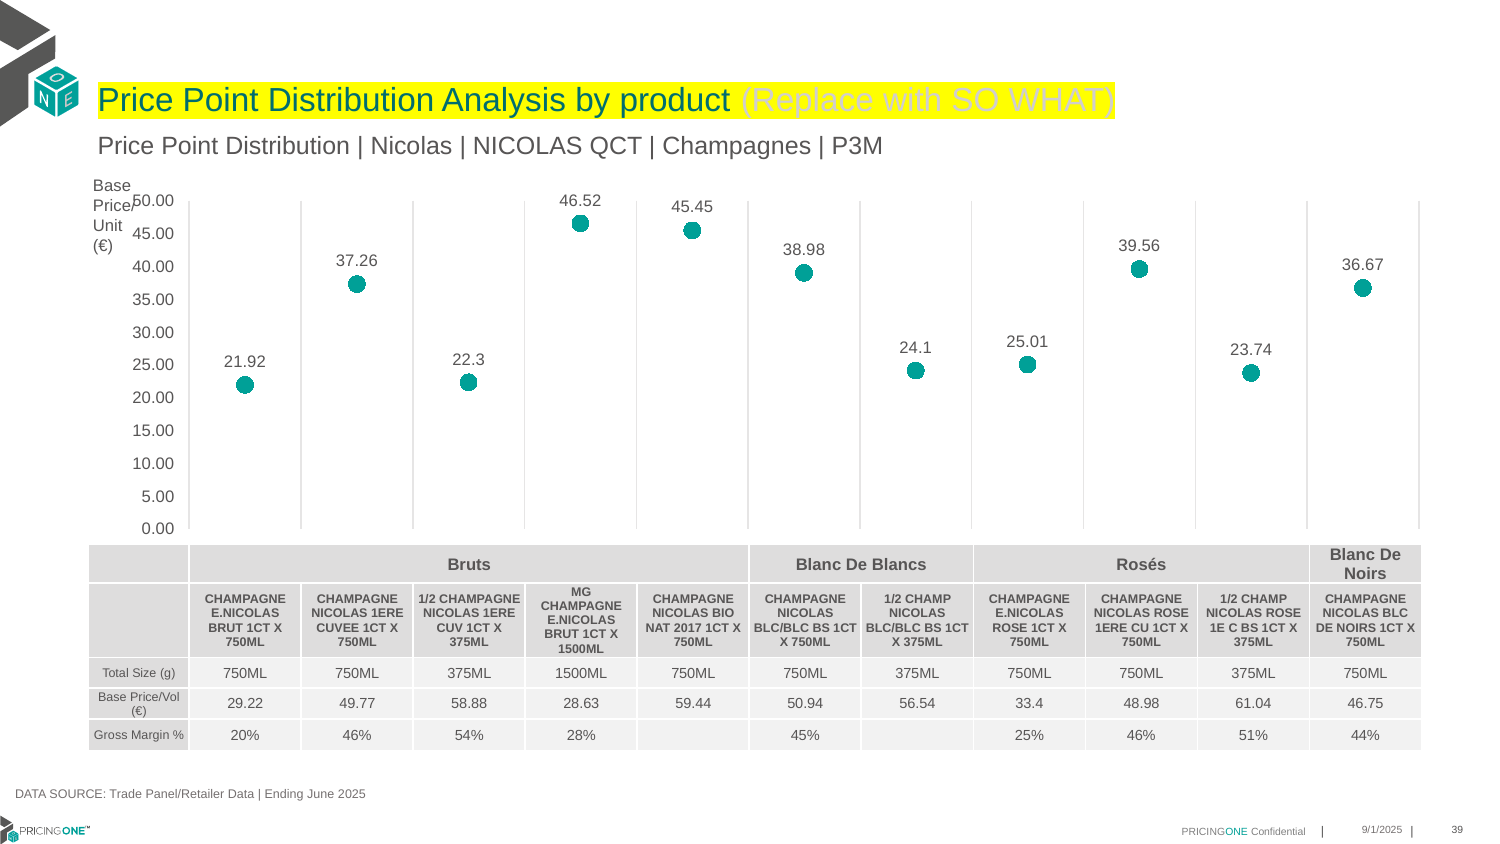

# Price Point Distribution Analysis by product (Replace with SO WHAT)
Price Point Distribution | Nicolas | NICOLAS QCT | Champagnes | P3M
Base Price/Unit (€)

### Chart

| Category | Base Price/Unit |
|---|---|
| CHAMPAGNE E.NICOLAS BRUT 1CT X 750ML | 21.92 |
| CHAMPAGNE NICOLAS 1ERE CUVEE 1CT X 750ML | 37.26 |
| 1/2 CHAMPAGNE NICOLAS 1ERE CUV 1CT X 375ML | 22.3 |
| MG CHAMPAGNE E.NICOLAS BRUT 1CT X 1500ML | 46.52 |
| CHAMPAGNE NICOLAS BIO NAT 2017 1CT X 750ML | 45.45 |
| CHAMPAGNE NICOLAS BLC/BLC BS 1CT X 750ML | 38.98 |
| 1/2 CHAMP NICOLAS BLC/BLC BS 1CT X 375ML | 24.1 |
| CHAMPAGNE E.NICOLAS ROSE 1CT X 750ML | 25.01 |
| CHAMPAGNE NICOLAS ROSE 1ERE CU 1CT X 750ML | 39.56 |
| 1/2 CHAMP NICOLAS ROSE 1E C BS 1CT X 375ML | 23.74 |
| CHAMPAGNE NICOLAS BLC DE NOIRS 1CT X 750ML | 36.67 |
|  | Bruts | Bruts | Bruts | Bruts | Bruts | Blanc De Blancs | Blanc De Blancs | Rosés | Rosés | Rosés | Blanc De Noirs |
| --- | --- | --- | --- | --- | --- | --- | --- | --- | --- | --- | --- |
|  | CHAMPAGNE E.NICOLAS BRUT 1CT X 750ML | CHAMPAGNE NICOLAS 1ERE CUVEE 1CT X 750ML | 1/2 CHAMPAGNE NICOLAS 1ERE CUV 1CT X 375ML | MG CHAMPAGNE E.NICOLAS BRUT 1CT X 1500ML | CHAMPAGNE NICOLAS BIO NAT 2017 1CT X 750ML | CHAMPAGNE NICOLAS BLC/BLC BS 1CT X 750ML | 1/2 CHAMP NICOLAS BLC/BLC BS 1CT X 375ML | CHAMPAGNE E.NICOLAS ROSE 1CT X 750ML | CHAMPAGNE NICOLAS ROSE 1ERE CU 1CT X 750ML | 1/2 CHAMP NICOLAS ROSE 1E C BS 1CT X 375ML | CHAMPAGNE NICOLAS BLC DE NOIRS 1CT X 750ML |
| Total Size (g) | 750ML | 750ML | 375ML | 1500ML | 750ML | 750ML | 375ML | 750ML | 750ML | 375ML | 750ML |
| Base Price/Vol (€) | 29.22 | 49.77 | 58.88 | 28.63 | 59.44 | 50.94 | 56.54 | 33.4 | 48.98 | 61.04 | 46.75 |
| Gross Margin % | 20% | 46% | 54% | 28% |  | 45% |  | 25% | 46% | 51% | 44% |
DATA SOURCE: Trade Panel/Retailer Data | Ending June 2025
9/1/2025
39